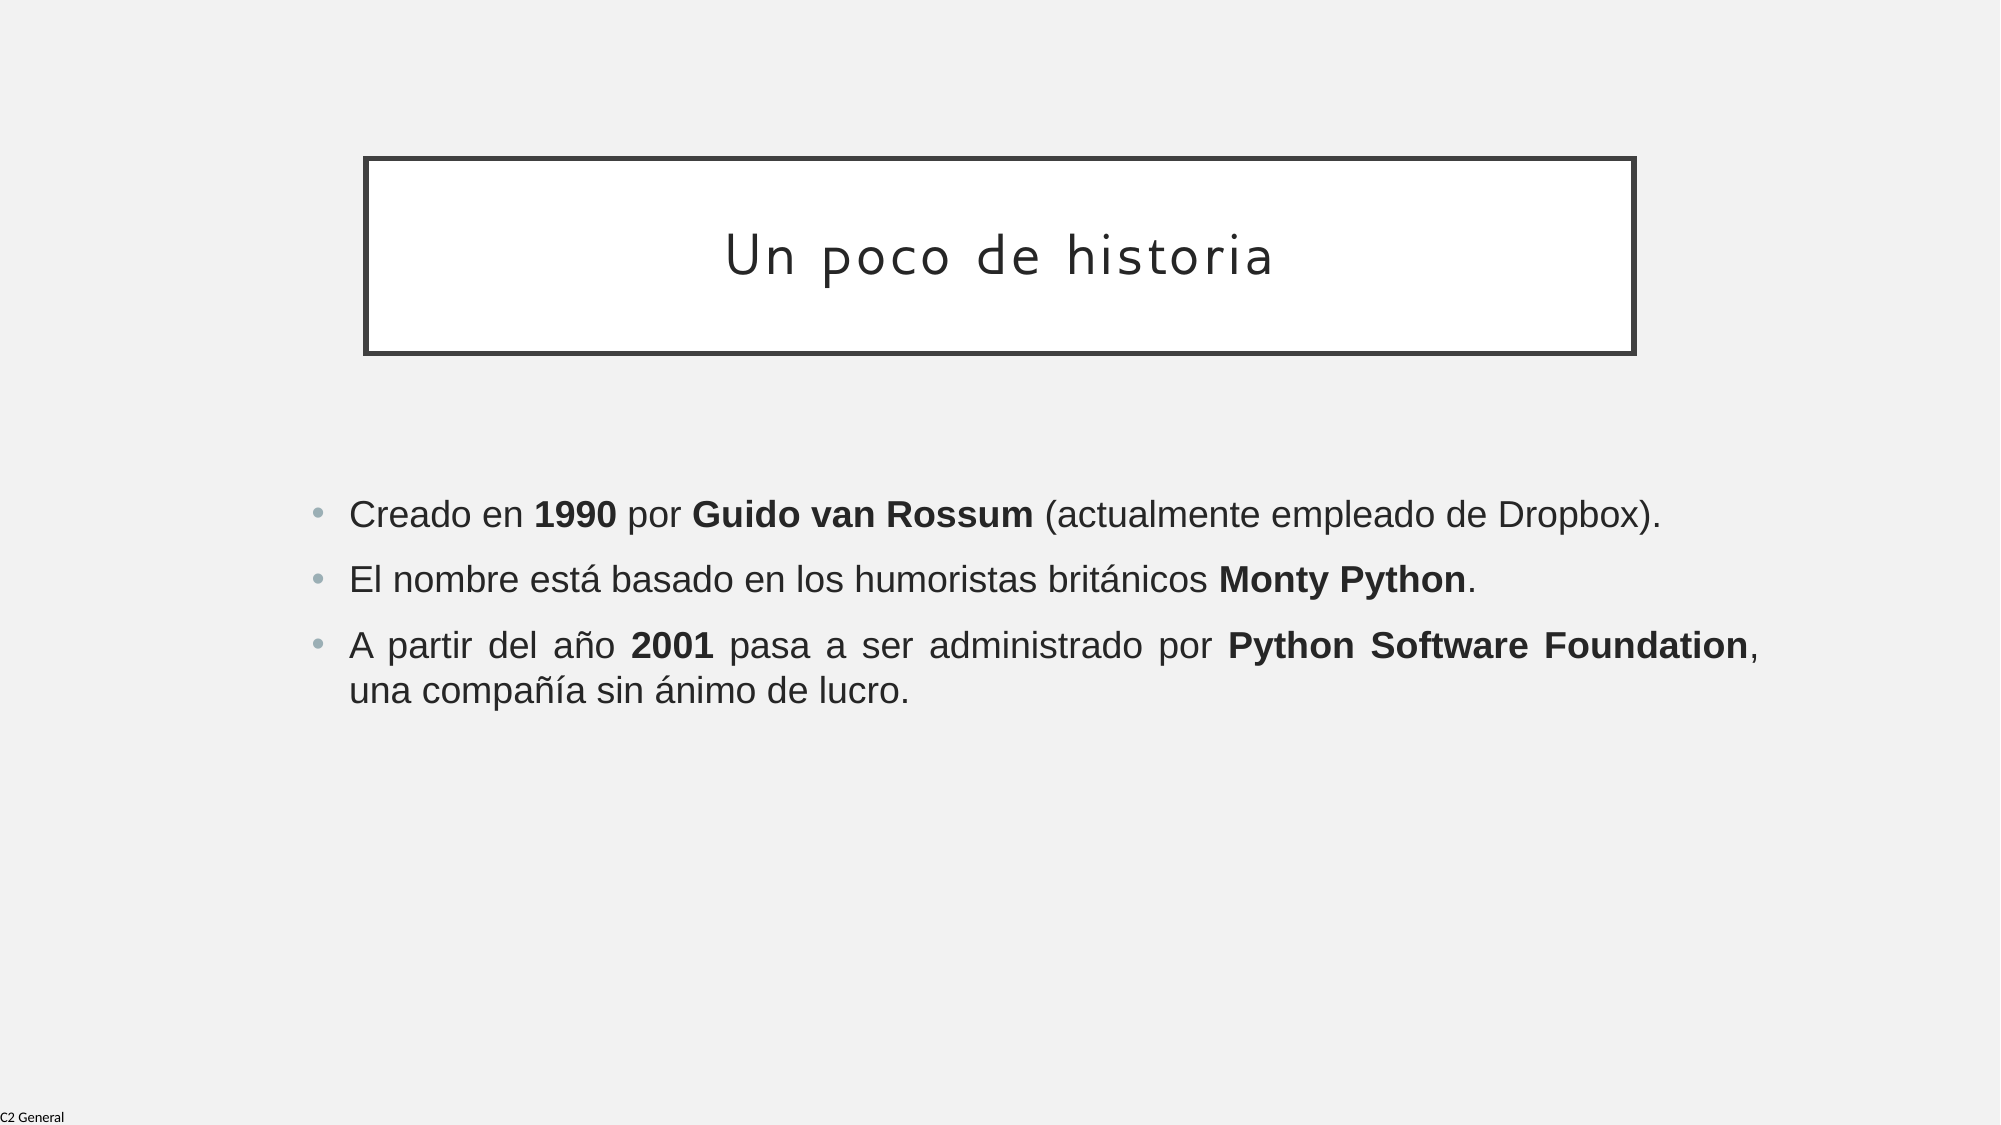

# Un poco de historia

Creado en 1990 por Guido van Rossum (actualmente empleado de Dropbox).
El nombre está basado en los humoristas británicos Monty Python.
A partir del año 2001 pasa a ser administrado por Python Software Foundation, una compañía sin ánimo de lucro.